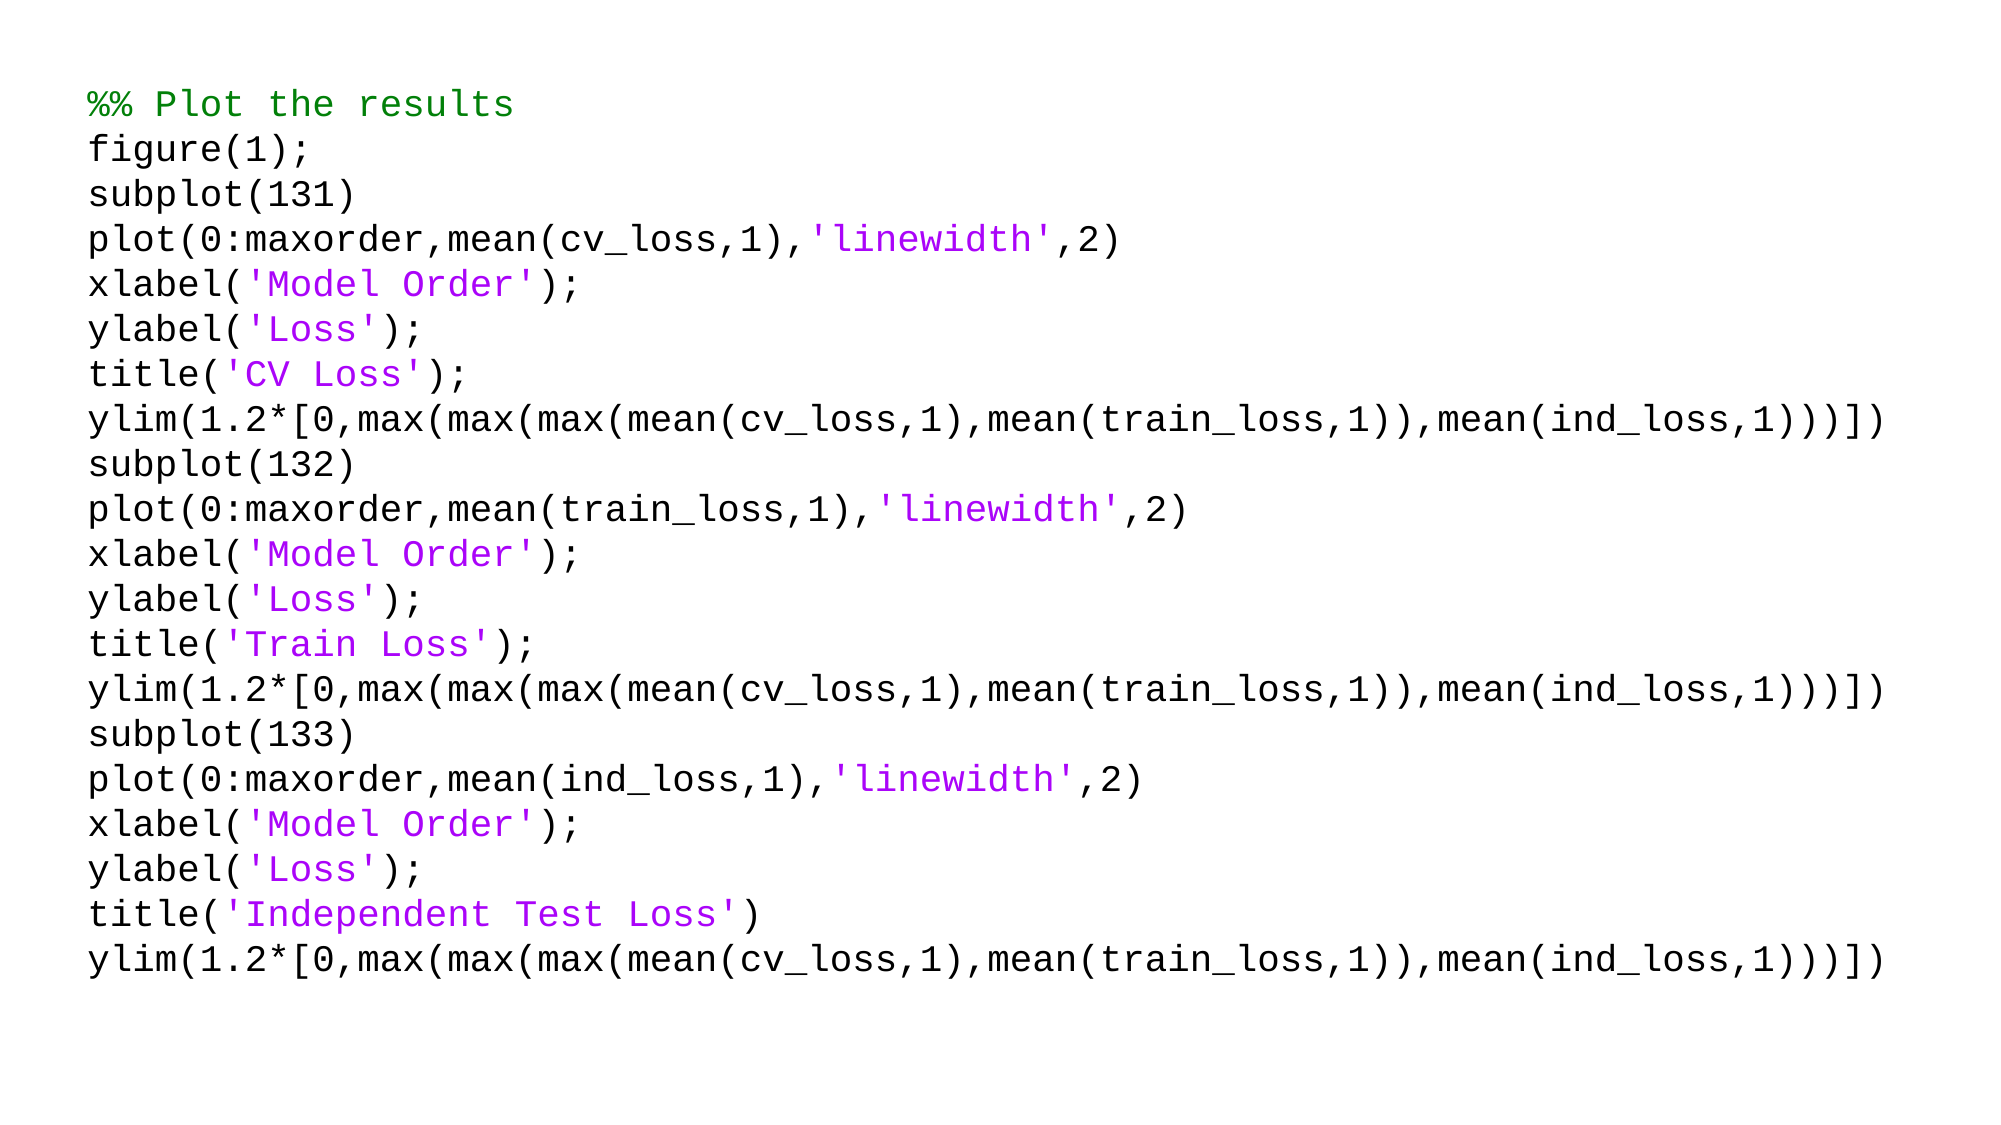

%% Plot the results
figure(1);
subplot(131)
plot(0:maxorder,mean(cv_loss,1),'linewidth',2)
xlabel('Model Order');
ylabel('Loss');
title('CV Loss');
ylim(1.2*[0,max(max(max(mean(cv_loss,1),mean(train_loss,1)),mean(ind_loss,1)))])
subplot(132)
plot(0:maxorder,mean(train_loss,1),'linewidth',2)
xlabel('Model Order');
ylabel('Loss');
title('Train Loss');
ylim(1.2*[0,max(max(max(mean(cv_loss,1),mean(train_loss,1)),mean(ind_loss,1)))])
subplot(133)
plot(0:maxorder,mean(ind_loss,1),'linewidth',2)
xlabel('Model Order');
ylabel('Loss');
title('Independent Test Loss')
ylim(1.2*[0,max(max(max(mean(cv_loss,1),mean(train_loss,1)),mean(ind_loss,1)))])